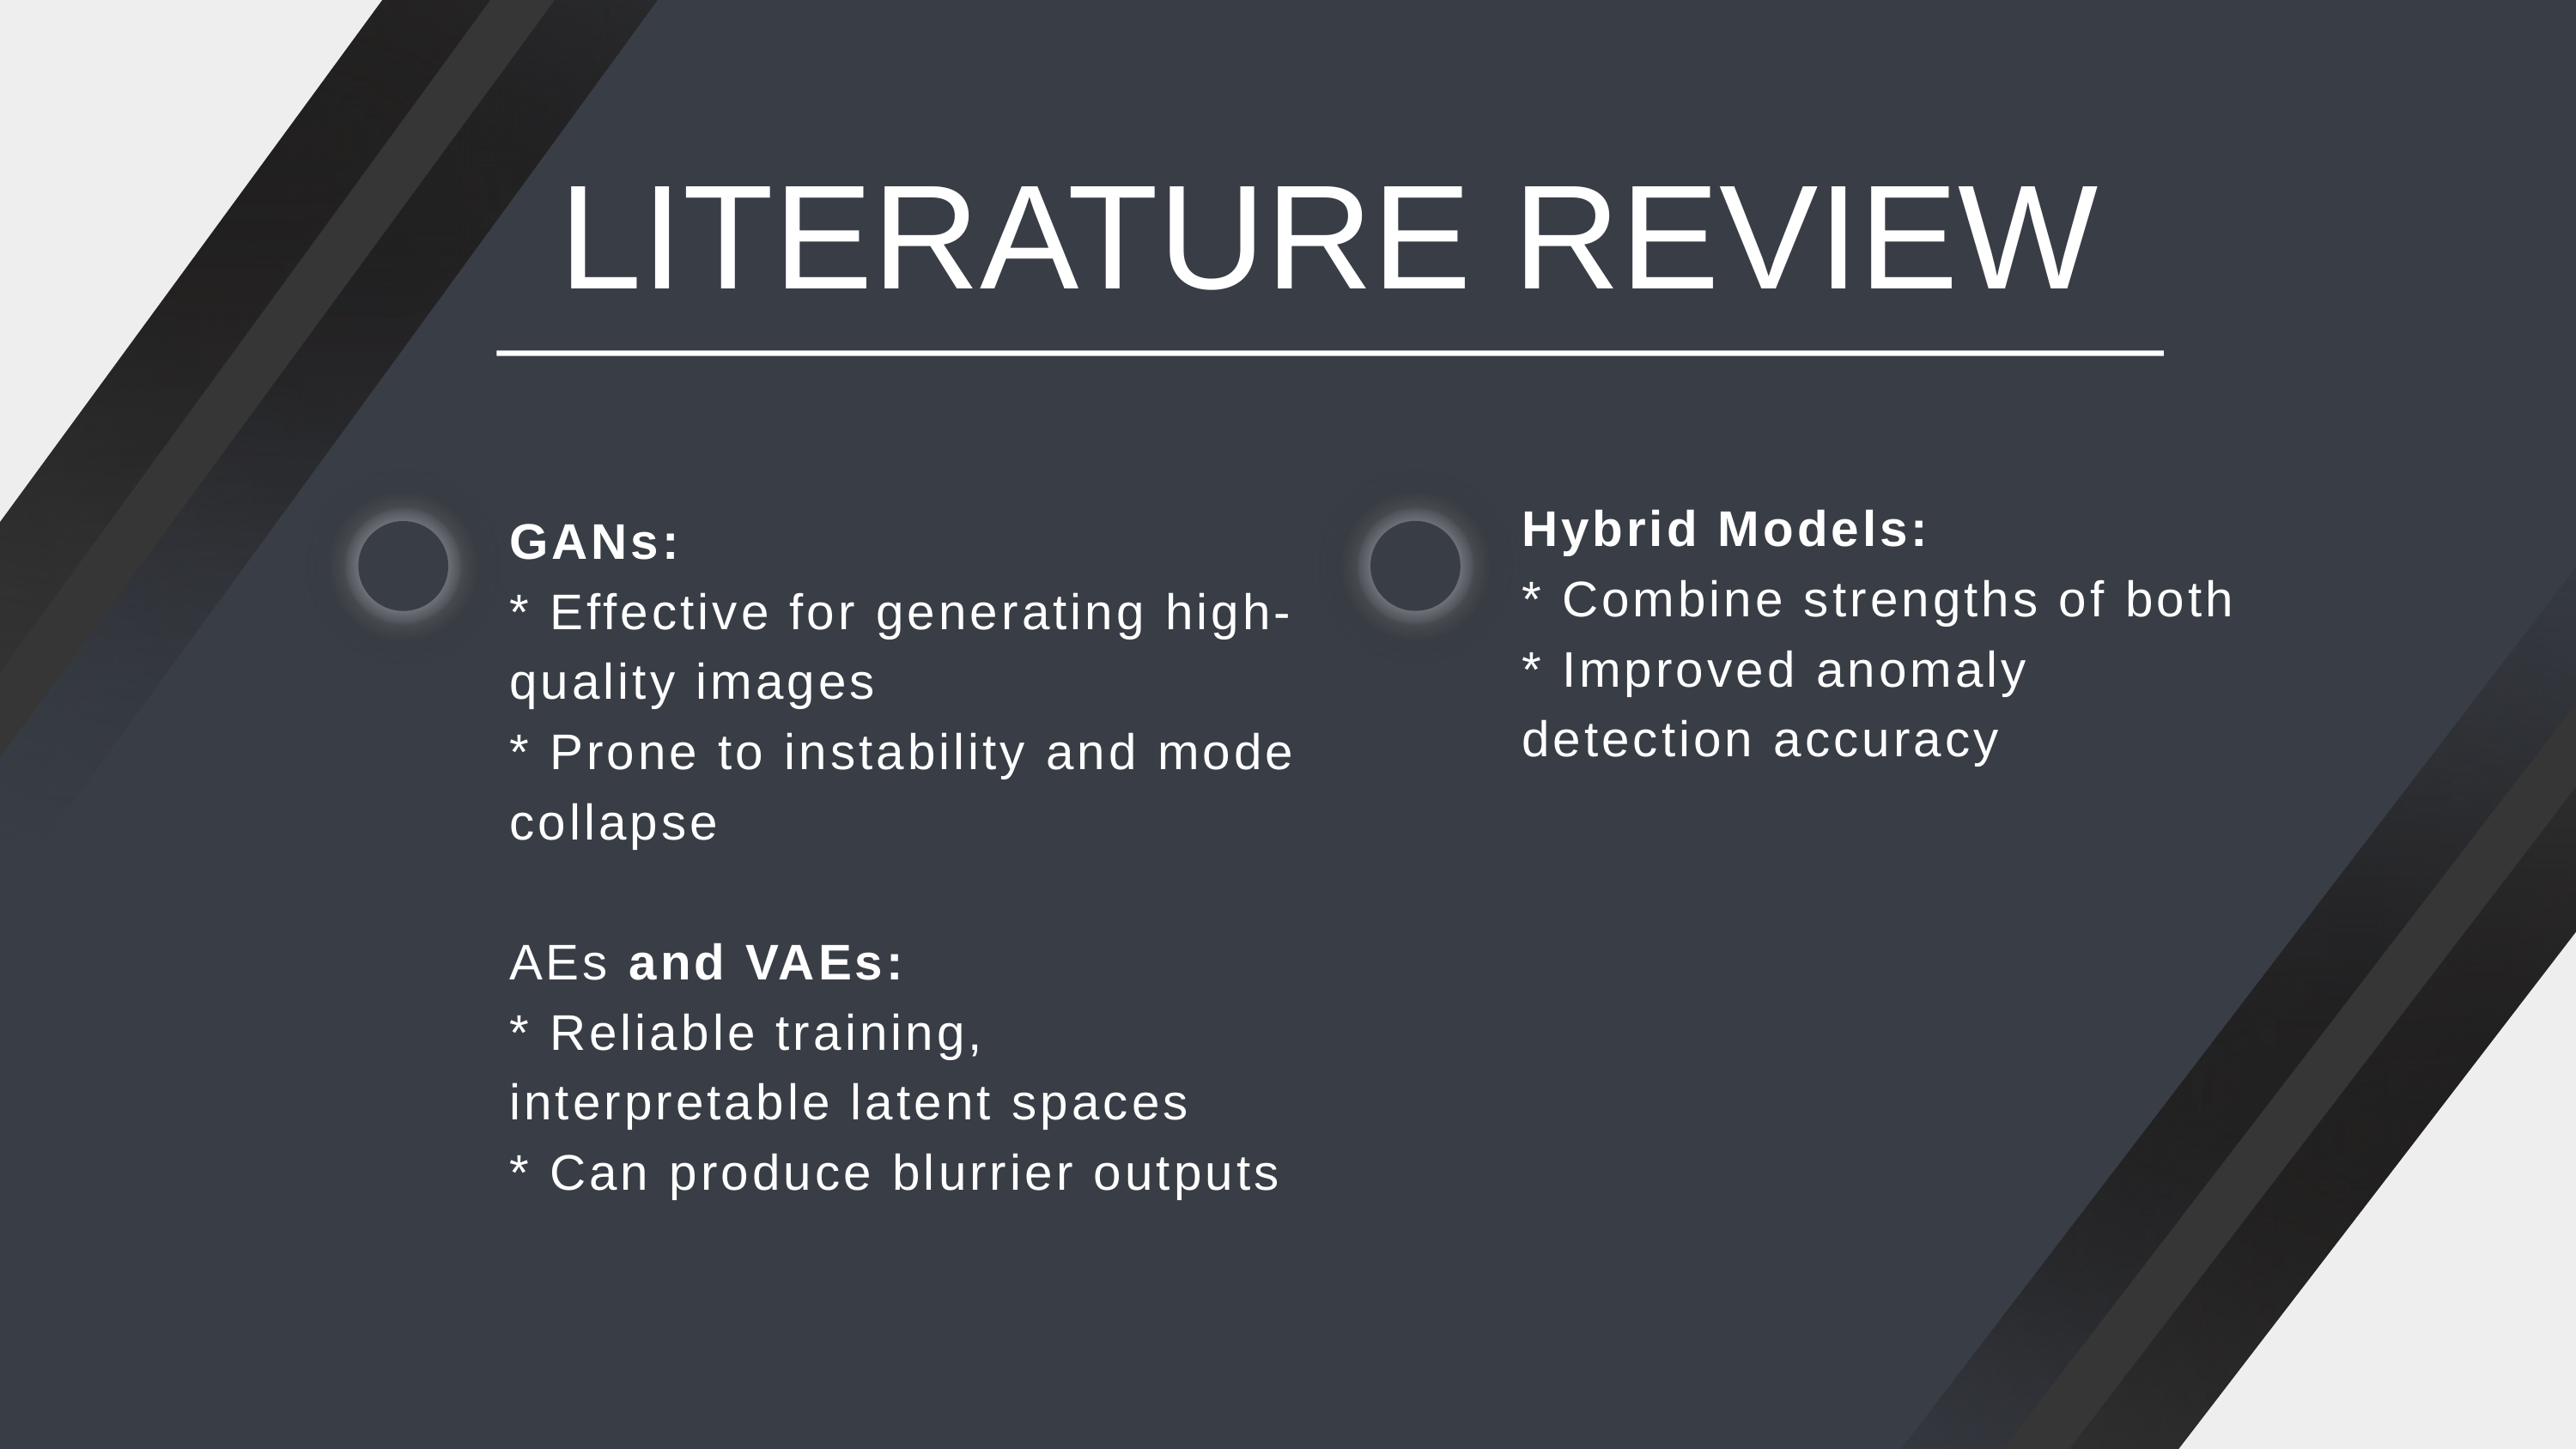

LITERATURE REVIEW

Hybrid Models:
* Combine strengths of both
* Improved anomaly detection accuracy

GANs:
* Effective for generating high-quality images
* Prone to instability and mode collapse

AEs and VAEs:
* Reliable training, interpretable latent spaces
* Can produce blurrier outputs